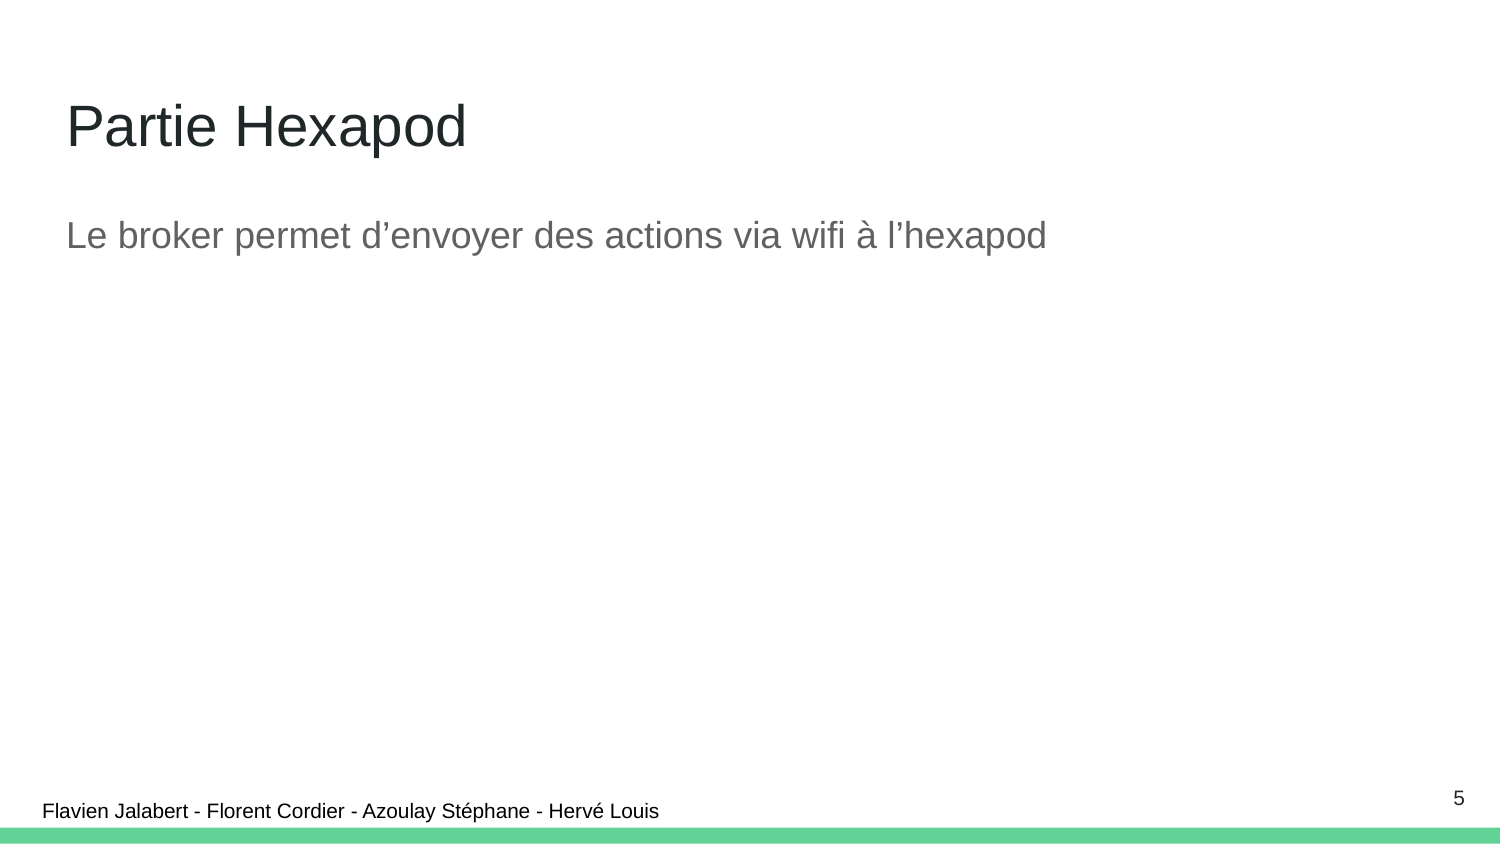

# Partie Hexapod
Le broker permet d’envoyer des actions via wifi à l’hexapod
5